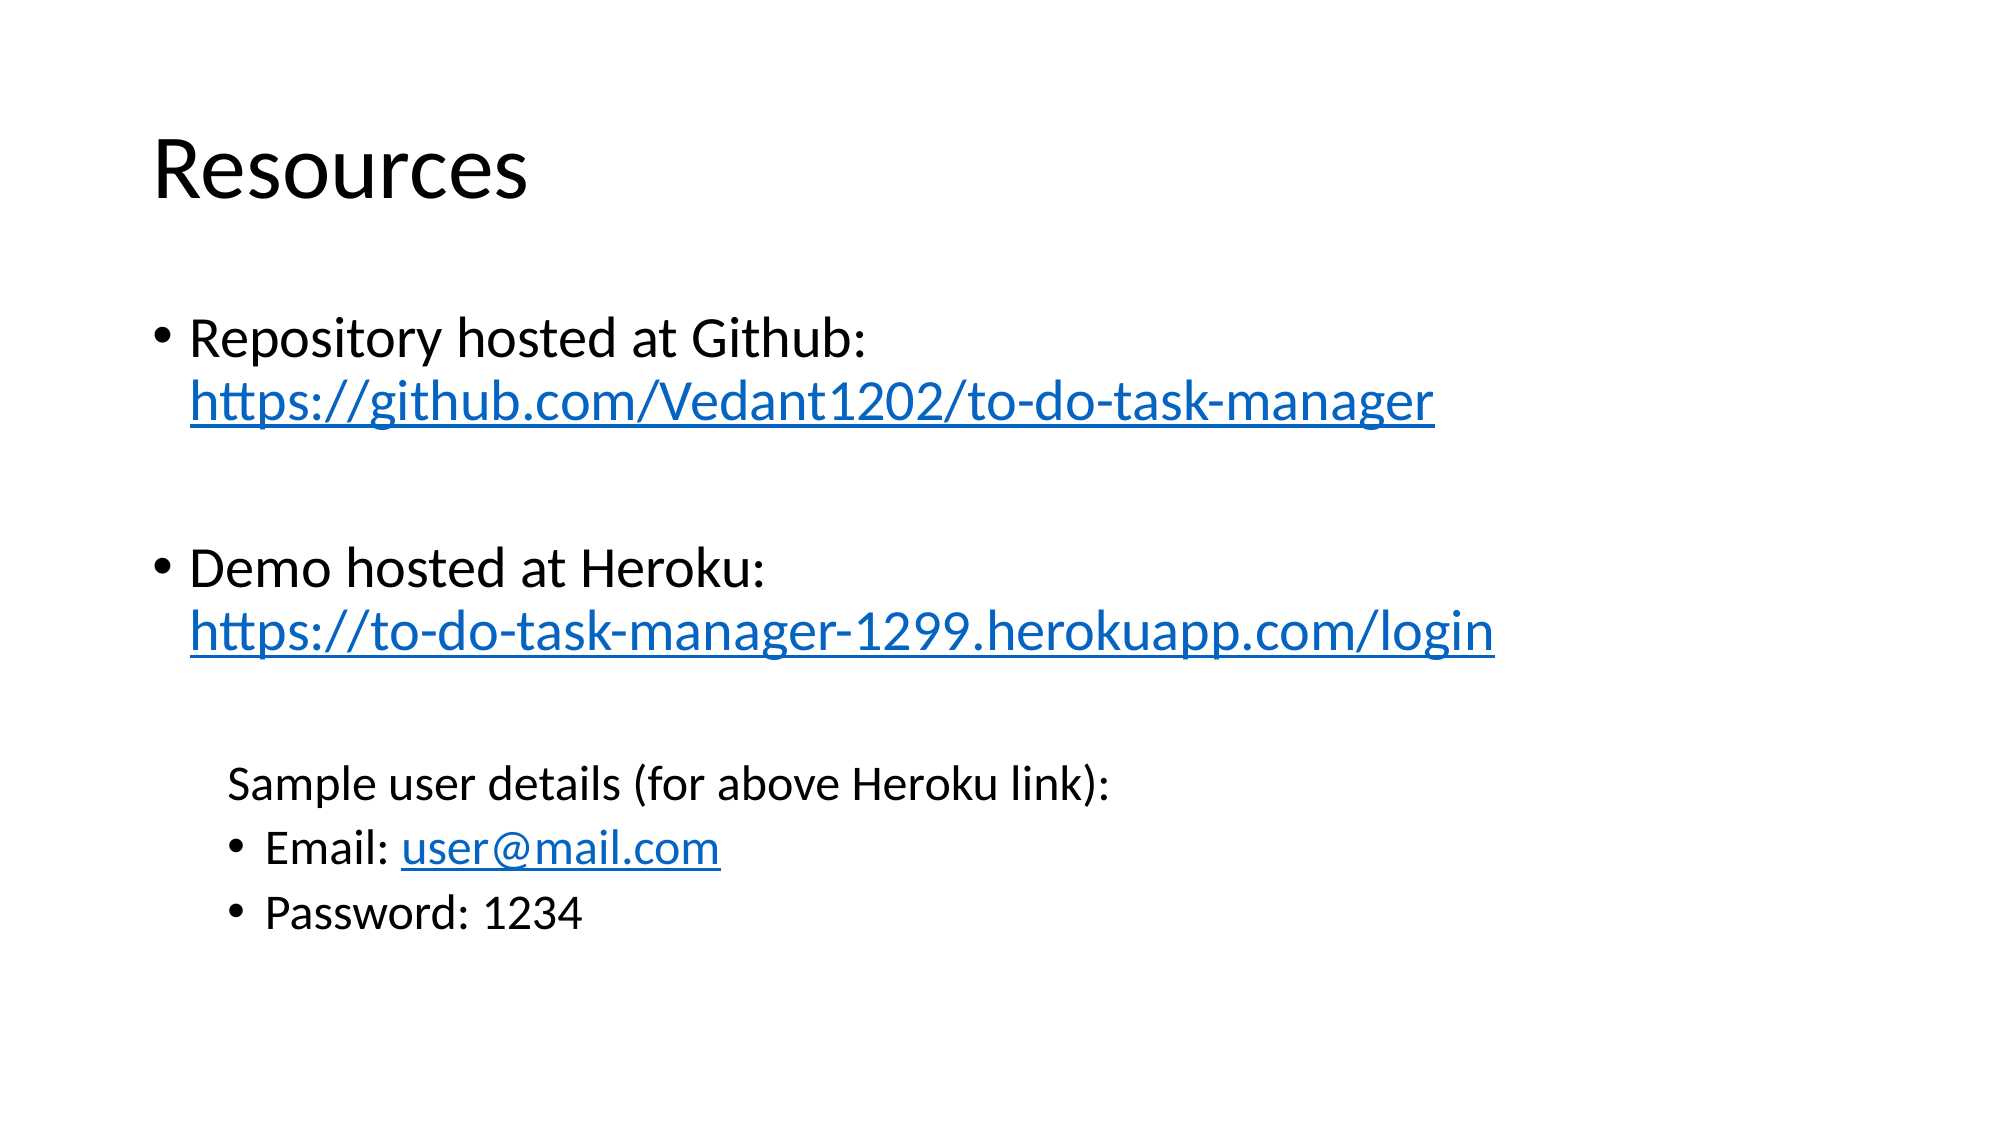

# Resources
Repository hosted at Github: https://github.com/Vedant1202/to-do-task-manager

Demo hosted at Heroku: https://to-do-task-manager-1299.herokuapp.com/login

Sample user details (for above Heroku link):
Email: user@mail.com
Password: 1234